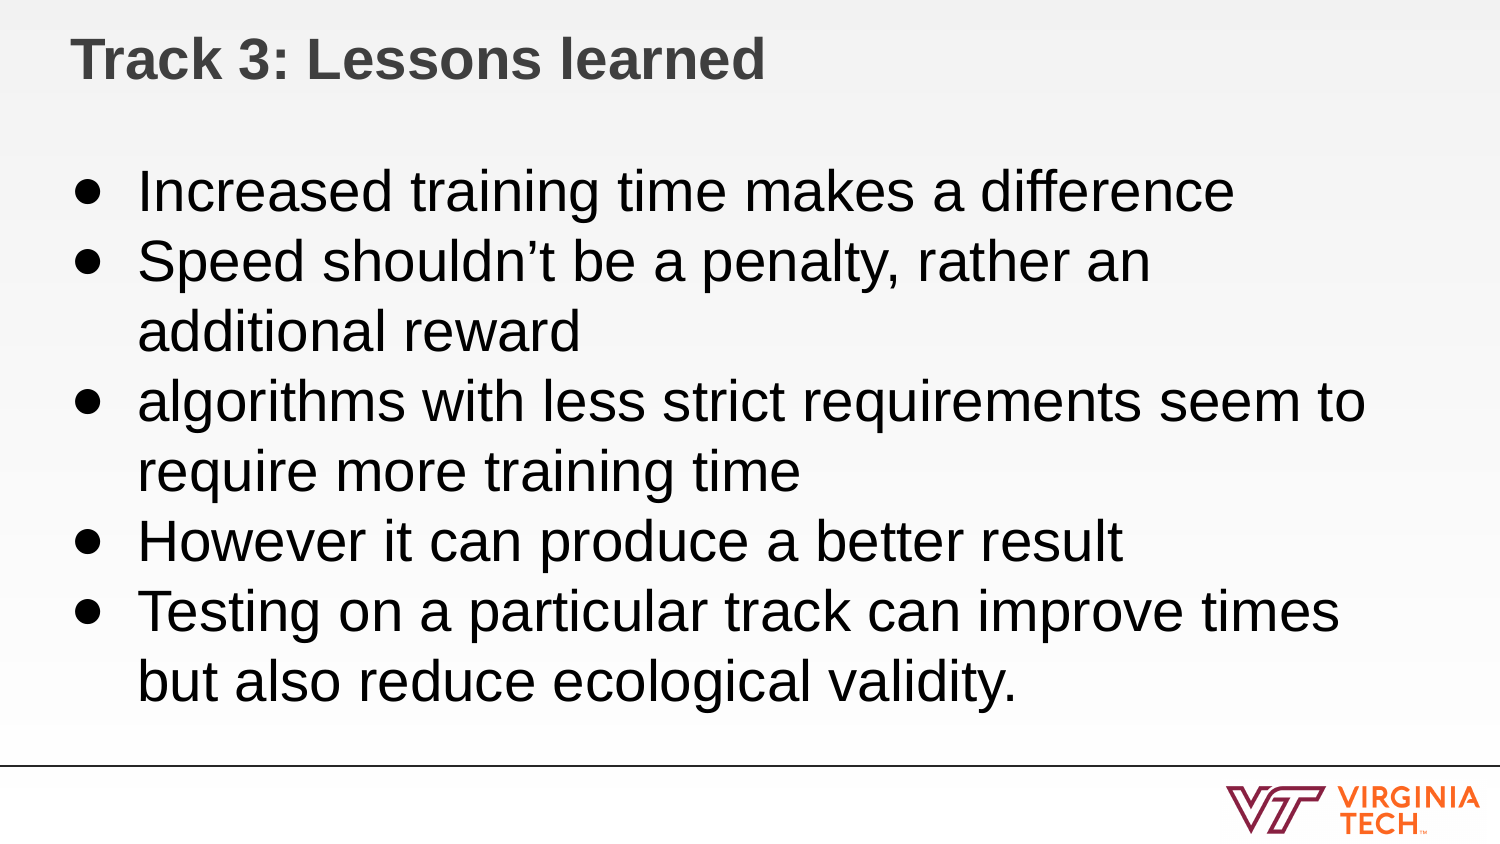

# Track 3: Lessons learned
Increased training time makes a difference
Speed shouldn’t be a penalty, rather an additional reward
algorithms with less strict requirements seem to require more training time
However it can produce a better result
Testing on a particular track can improve times but also reduce ecological validity.